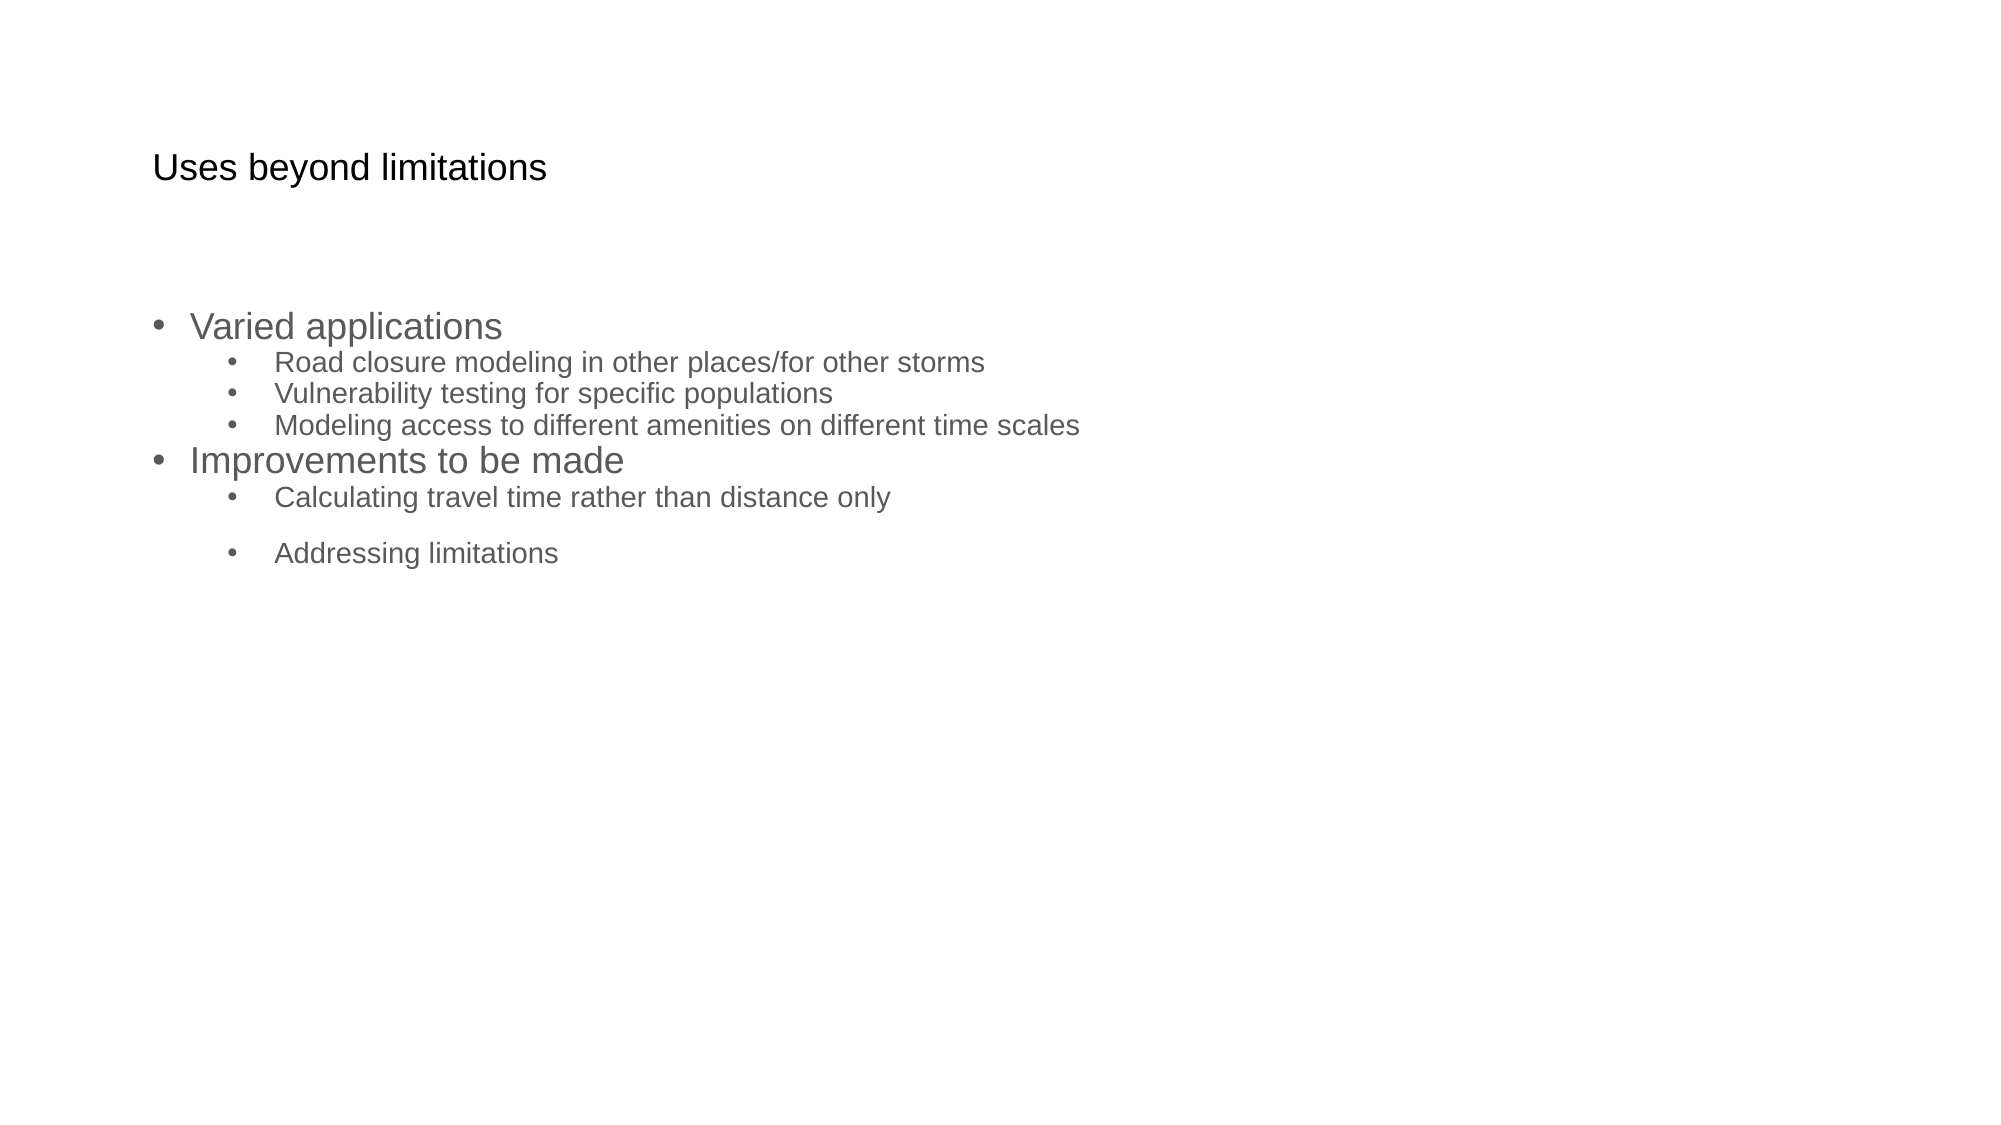

# Uses beyond limitations
Varied applications
Road closure modeling in other places/for other storms
Vulnerability testing for specific populations
Modeling access to different amenities on different time scales
Improvements to be made
Calculating travel time rather than distance only
Addressing limitations